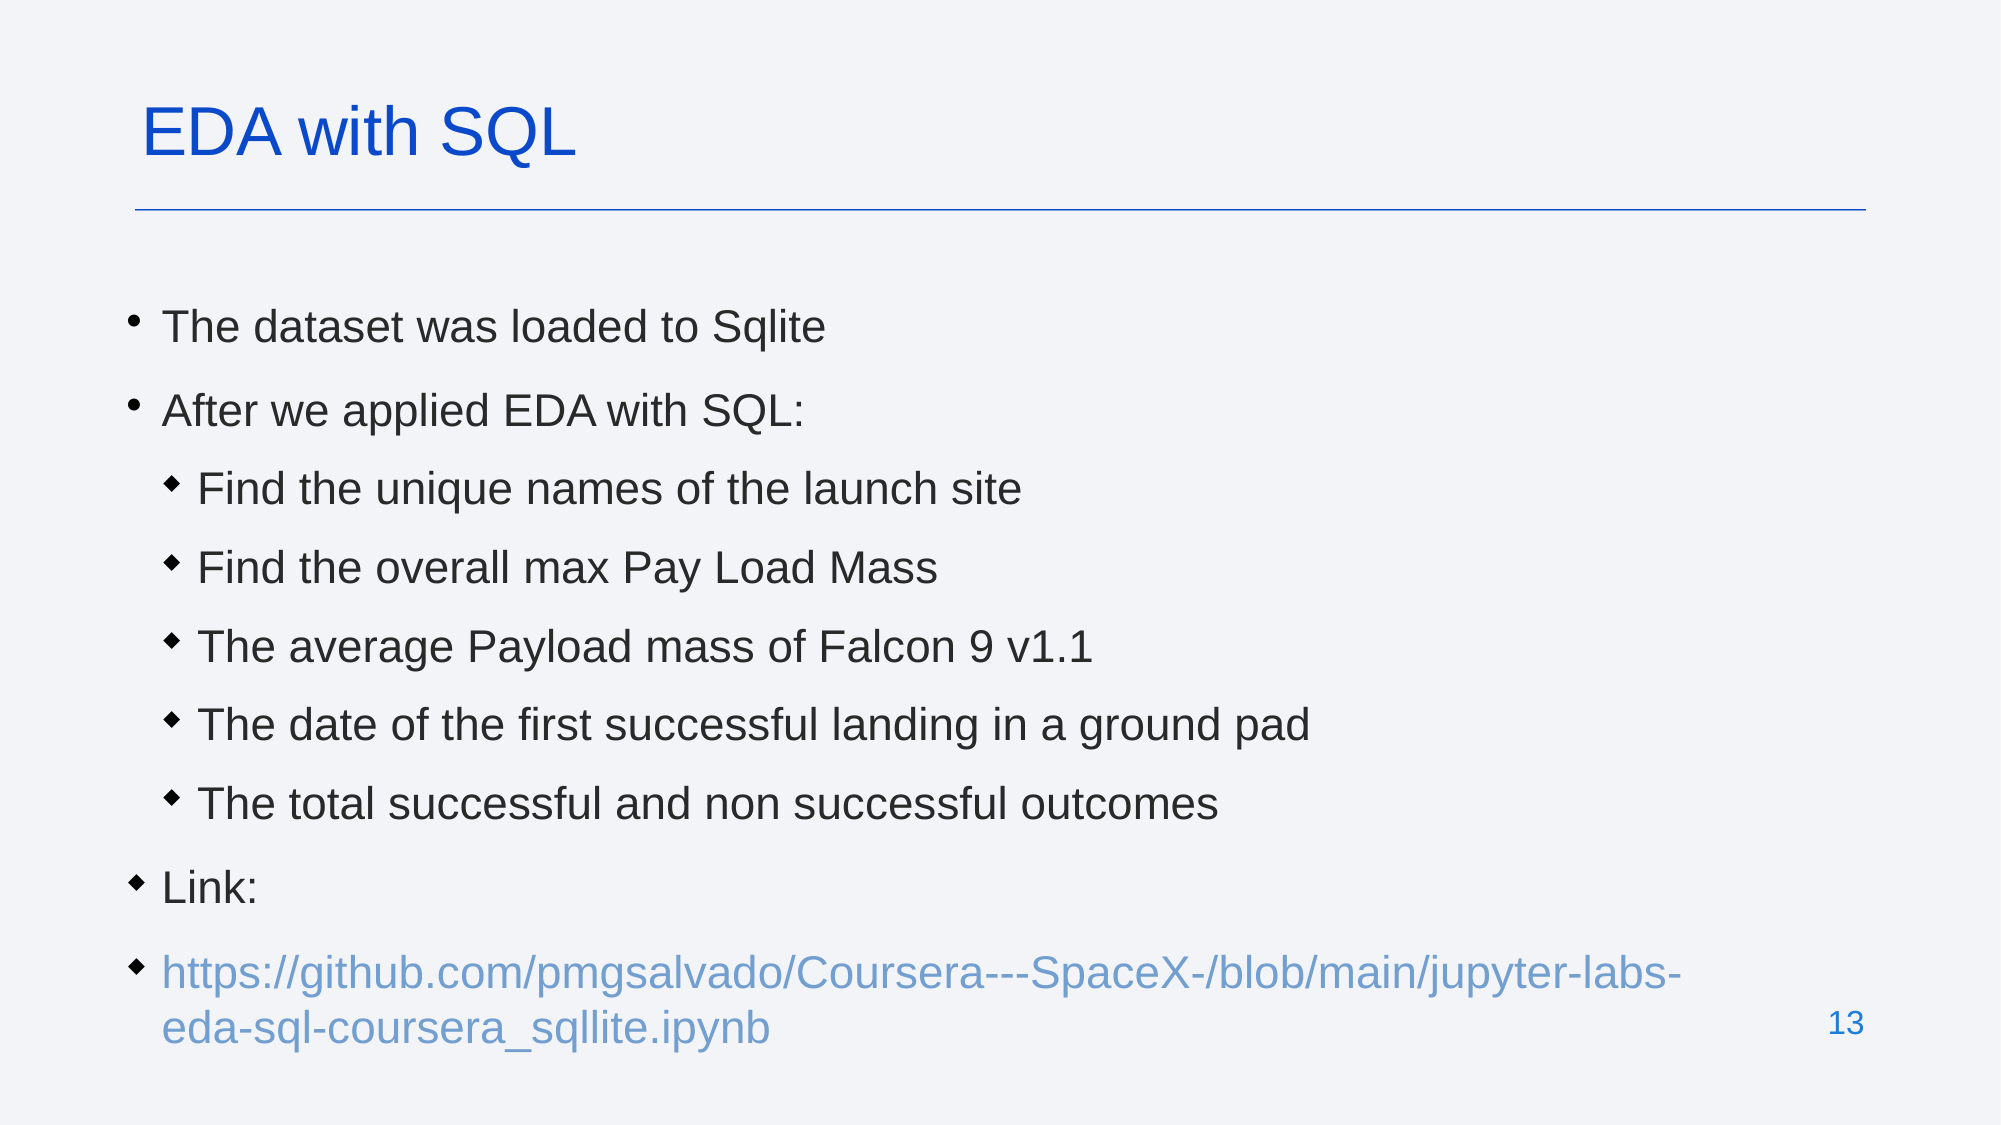

EDA with SQL
# The dataset was loaded to Sqlite
After we applied EDA with SQL:
Find the unique names of the launch site
Find the overall max Pay Load Mass
The average Payload mass of Falcon 9 v1.1
The date of the first successful landing in a ground pad
The total successful and non successful outcomes
Link:
https://github.com/pmgsalvado/Coursera---SpaceX-/blob/main/jupyter-labs-eda-sql-coursera_sqllite.ipynb

13